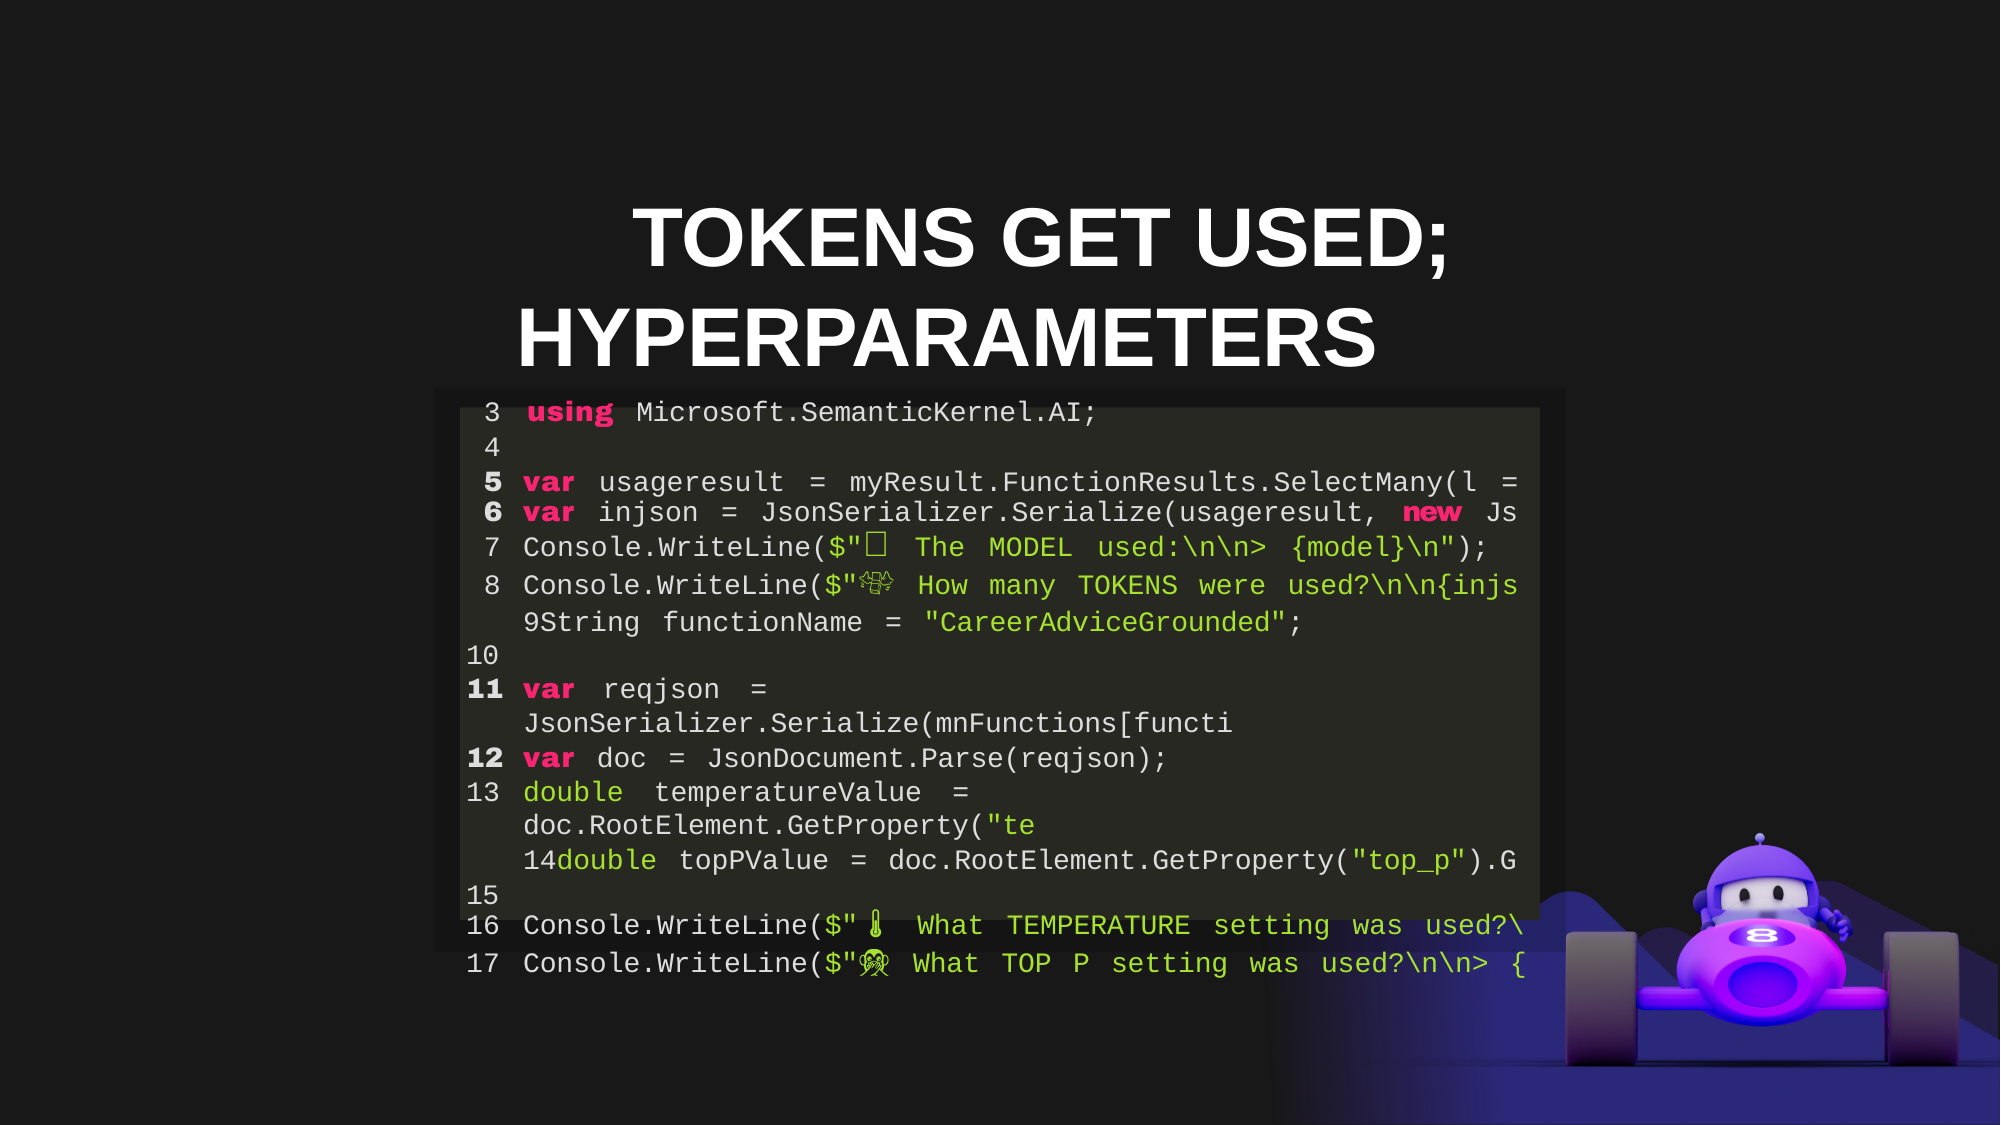

# TOKENS GET USED; HYPERPARAMETERS FTW

3 using  Microsoft.SemanticKernel.AI;
4
var  usageresult = myResult.FunctionResults.SelectMany(l =
var  injson = JsonSerializer.Serialize(usageresult, new  Js
Console.WriteLine($"🧱  The MODEL used:\n\n> {model}\n");
Console.WriteLine($"💸  How many TOKENS were used?\n\n{injs
String functionName = "CareerAdviceGrounded"; 10
var  reqjson  =  JsonSerializer.Serialize(mnFunctions[functi
var  doc = JsonDocument.Parse(reqjson);
double  temperatureValue  =  doc.RootElement.GetProperty("te
double topPValue = doc.RootElement.GetProperty("top_p").G 15
Console.WriteLine($"🌡  What TEMPERATURE setting was used?\
Console.WriteLine($"🙊  What TOP P setting was used?\n\n> {